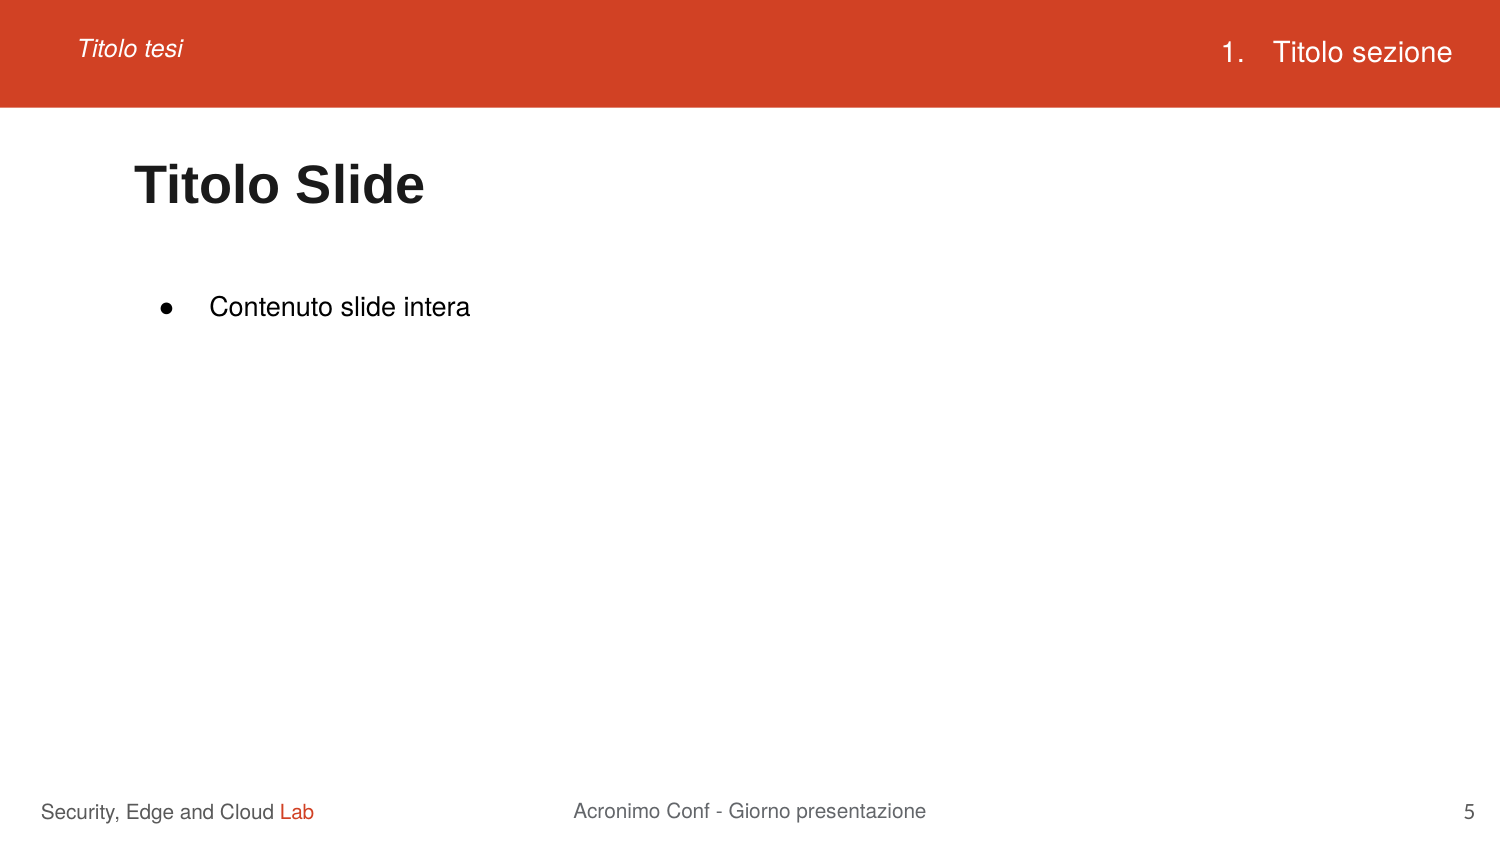

Titolo tesi

Titolo sezione
# Titolo Slide
Contenuto slide intera

5